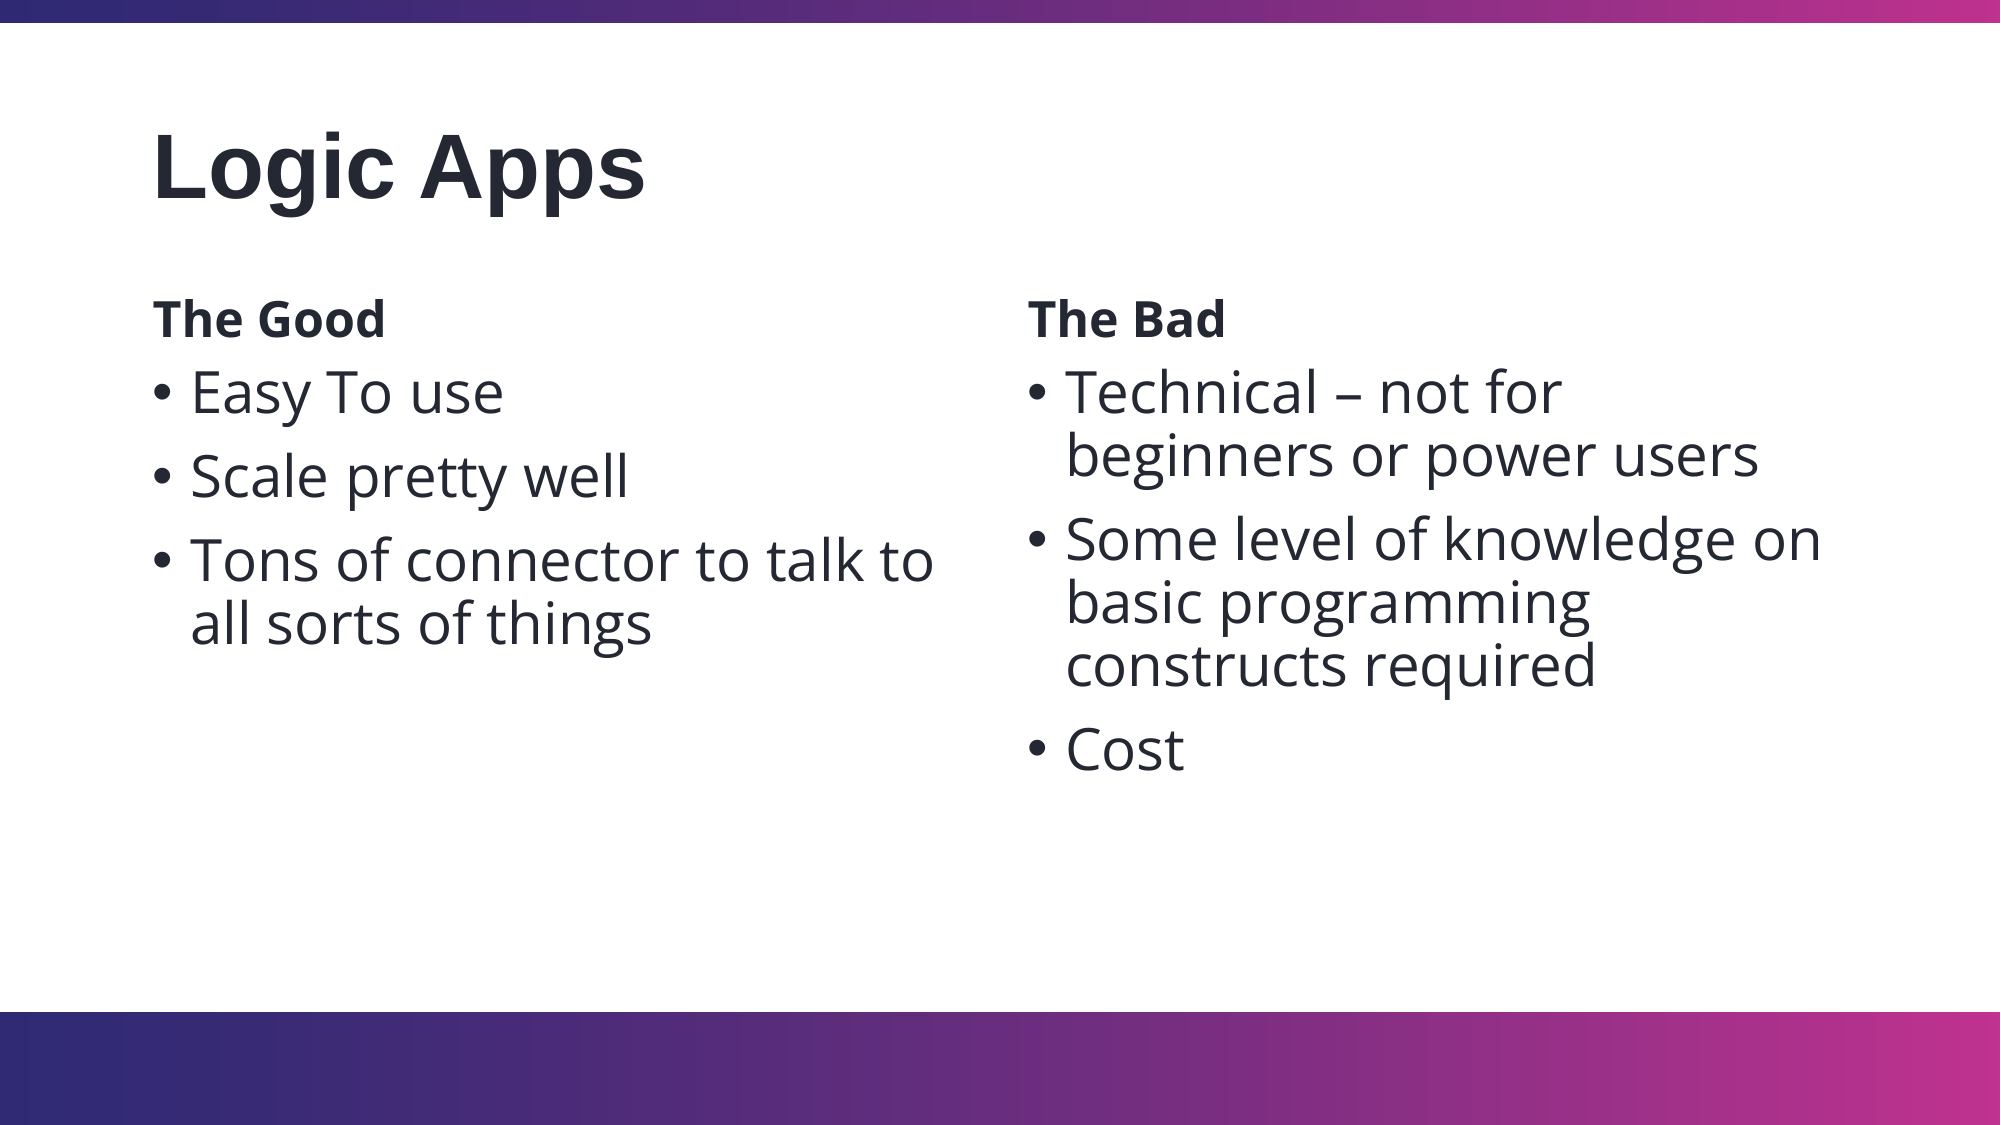

# Logic Apps
The Good
The Bad
Easy To use
Scale pretty well
Tons of connector to talk to all sorts of things
Technical – not for beginners or power users
Some level of knowledge on basic programming constructs required
Cost